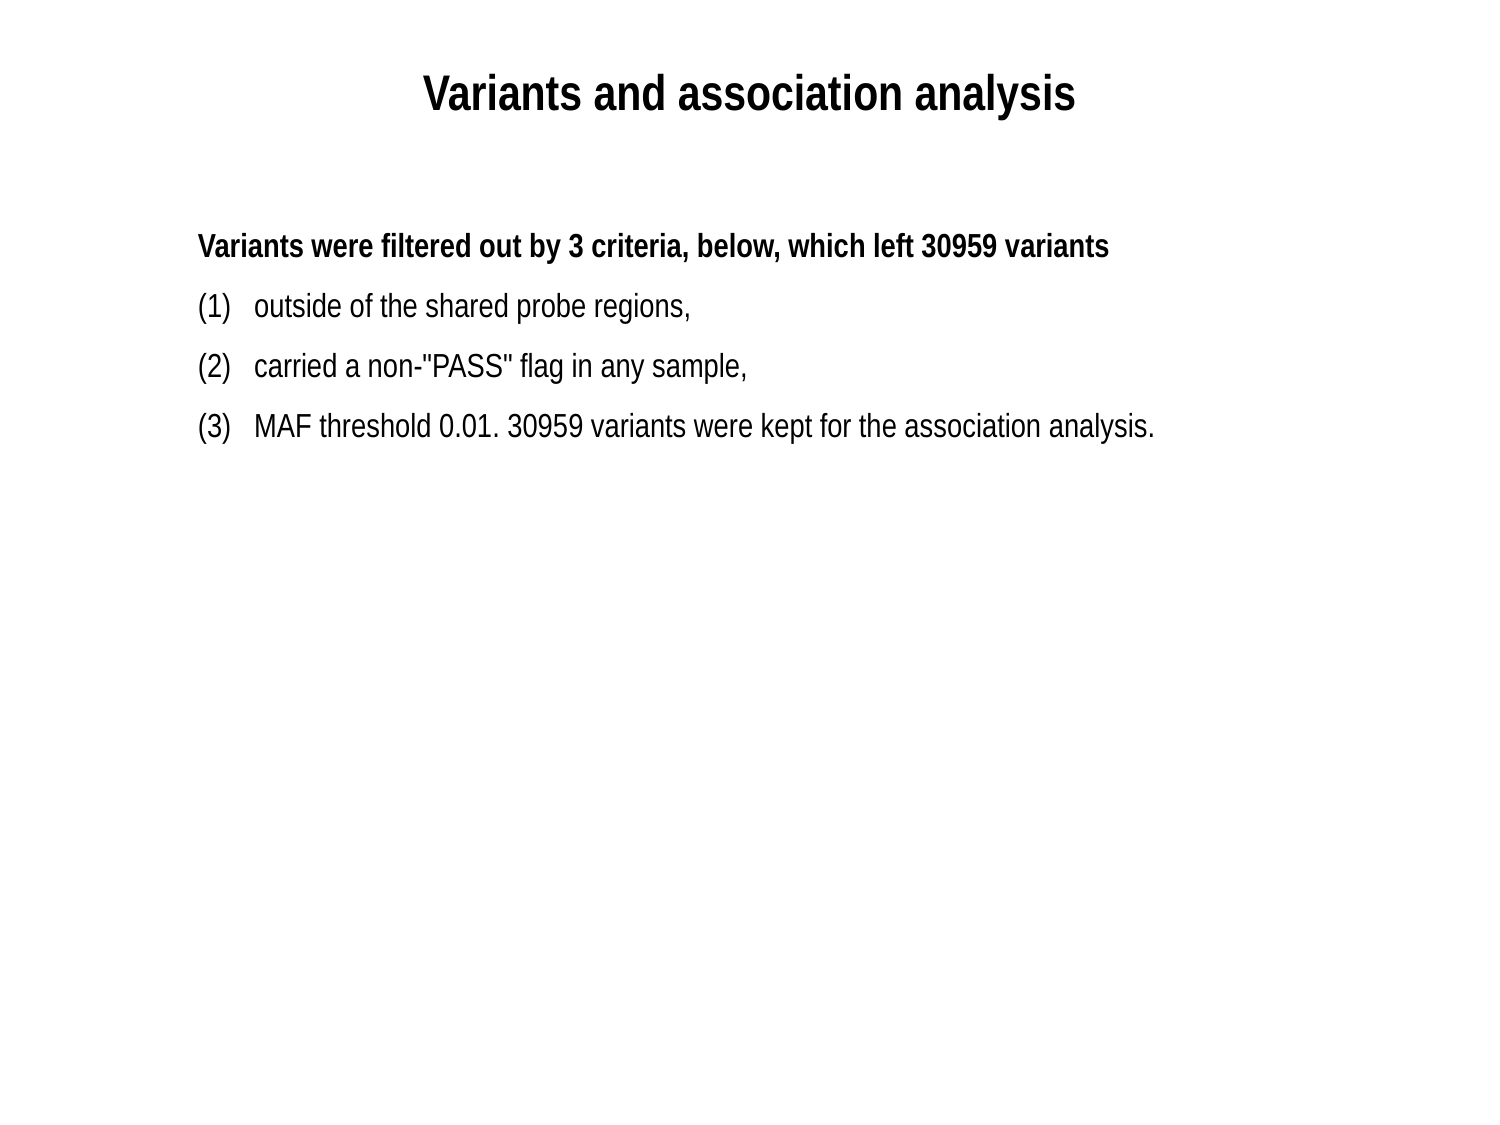

Variants and association analysis
Variants were filtered out by 3 criteria, below, which left 30959 variants
outside of the shared probe regions,
carried a non-"PASS" flag in any sample,
MAF threshold 0.01. 30959 variants were kept for the association analysis.